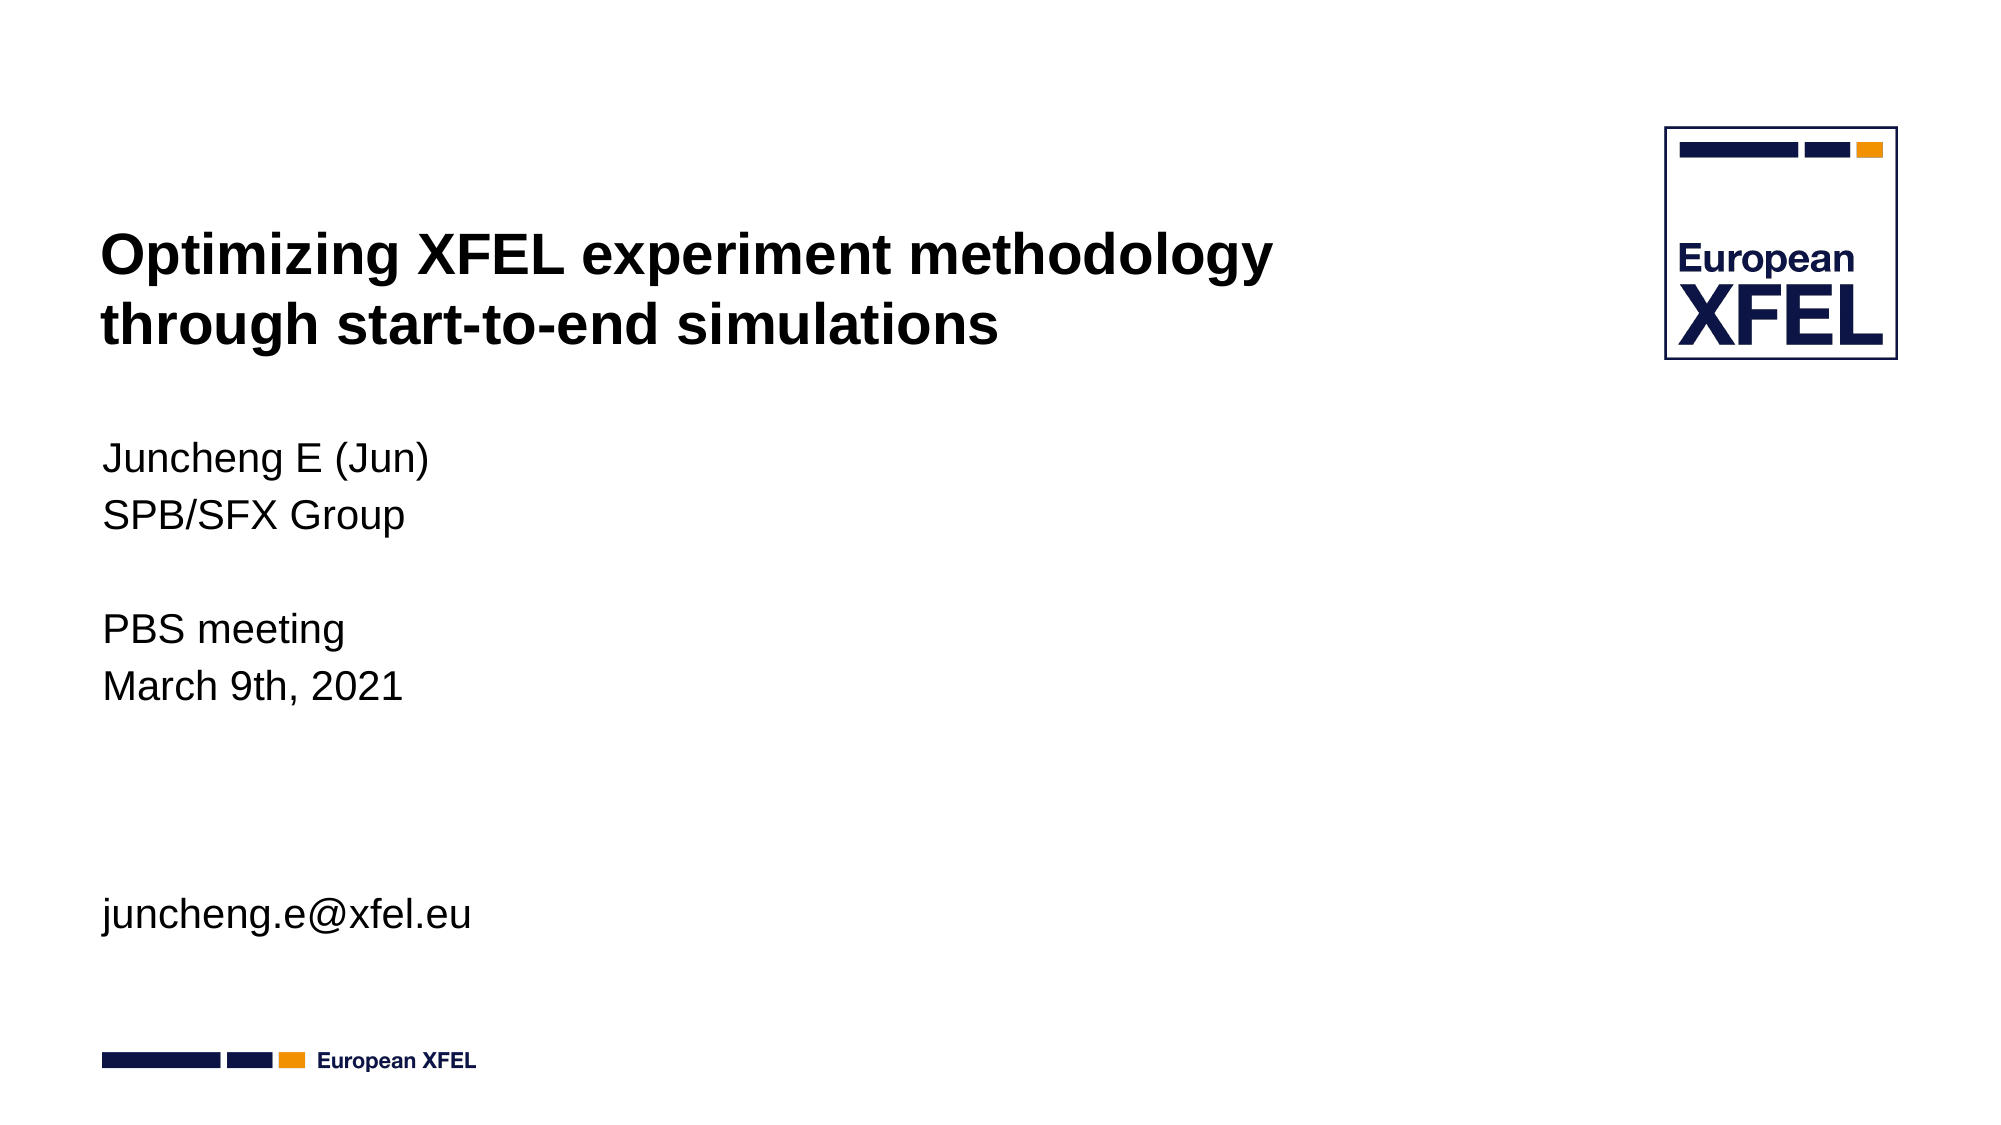

# Optimizing XFEL experiment methodology through start-to-end simulations
Juncheng E (Jun)
SPB/SFX Group

PBS meeting
March 9th, 2021

juncheng.e@xfel.eu